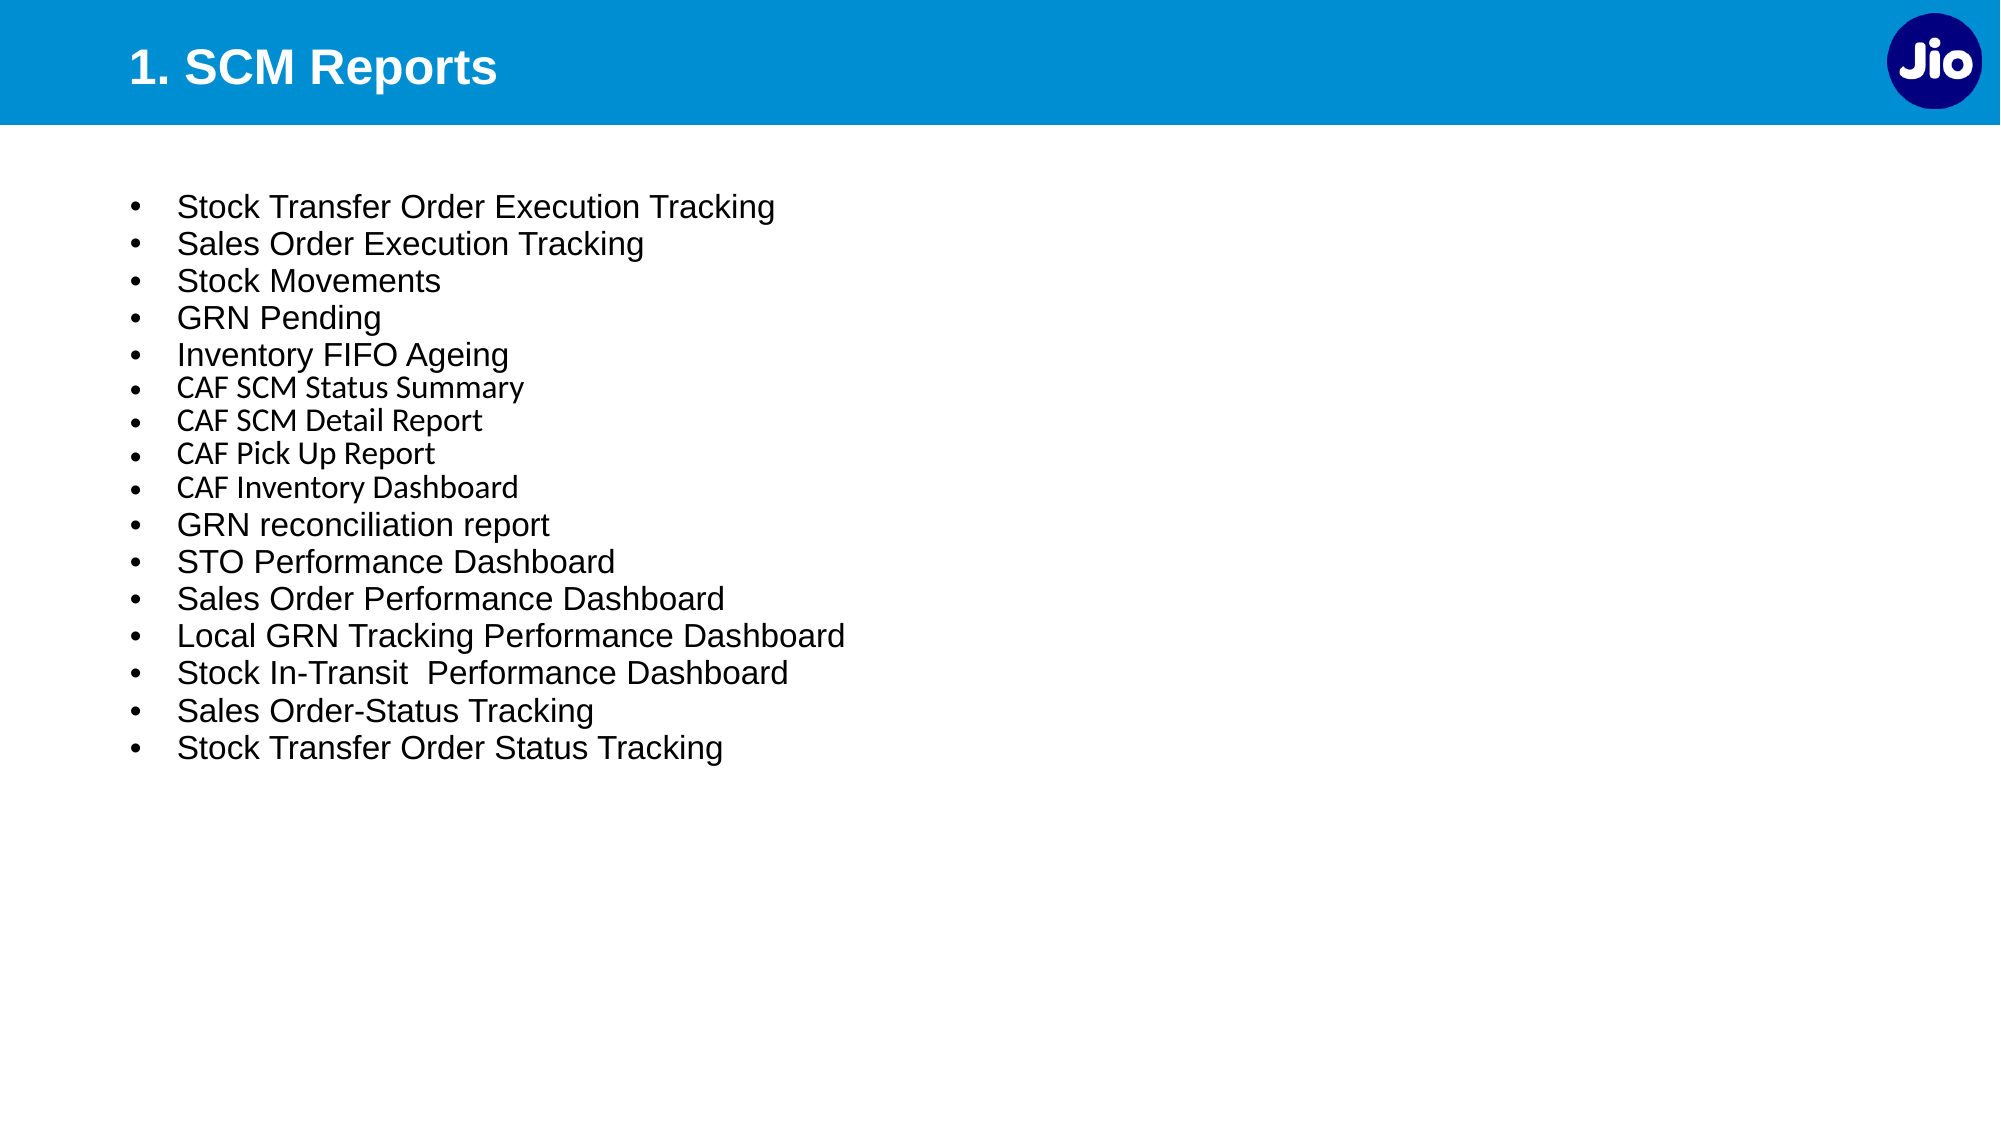

1. SCM Reports
| Stock Transfer Order Execution Tracking |
| --- |
| Sales Order Execution Tracking |
| Stock Movements |
| GRN Pending |
| Inventory FIFO Ageing |
| CAF SCM Status Summary |
| CAF SCM Detail Report |
| CAF Pick Up Report |
| CAF Inventory Dashboard |
| GRN reconciliation report |
| STO Performance Dashboard |
| Sales Order Performance Dashboard |
| Local GRN Tracking Performance Dashboard |
| Stock In-Transit  Performance Dashboard |
| Sales Order-Status Tracking |
| Stock Transfer Order Status Tracking |